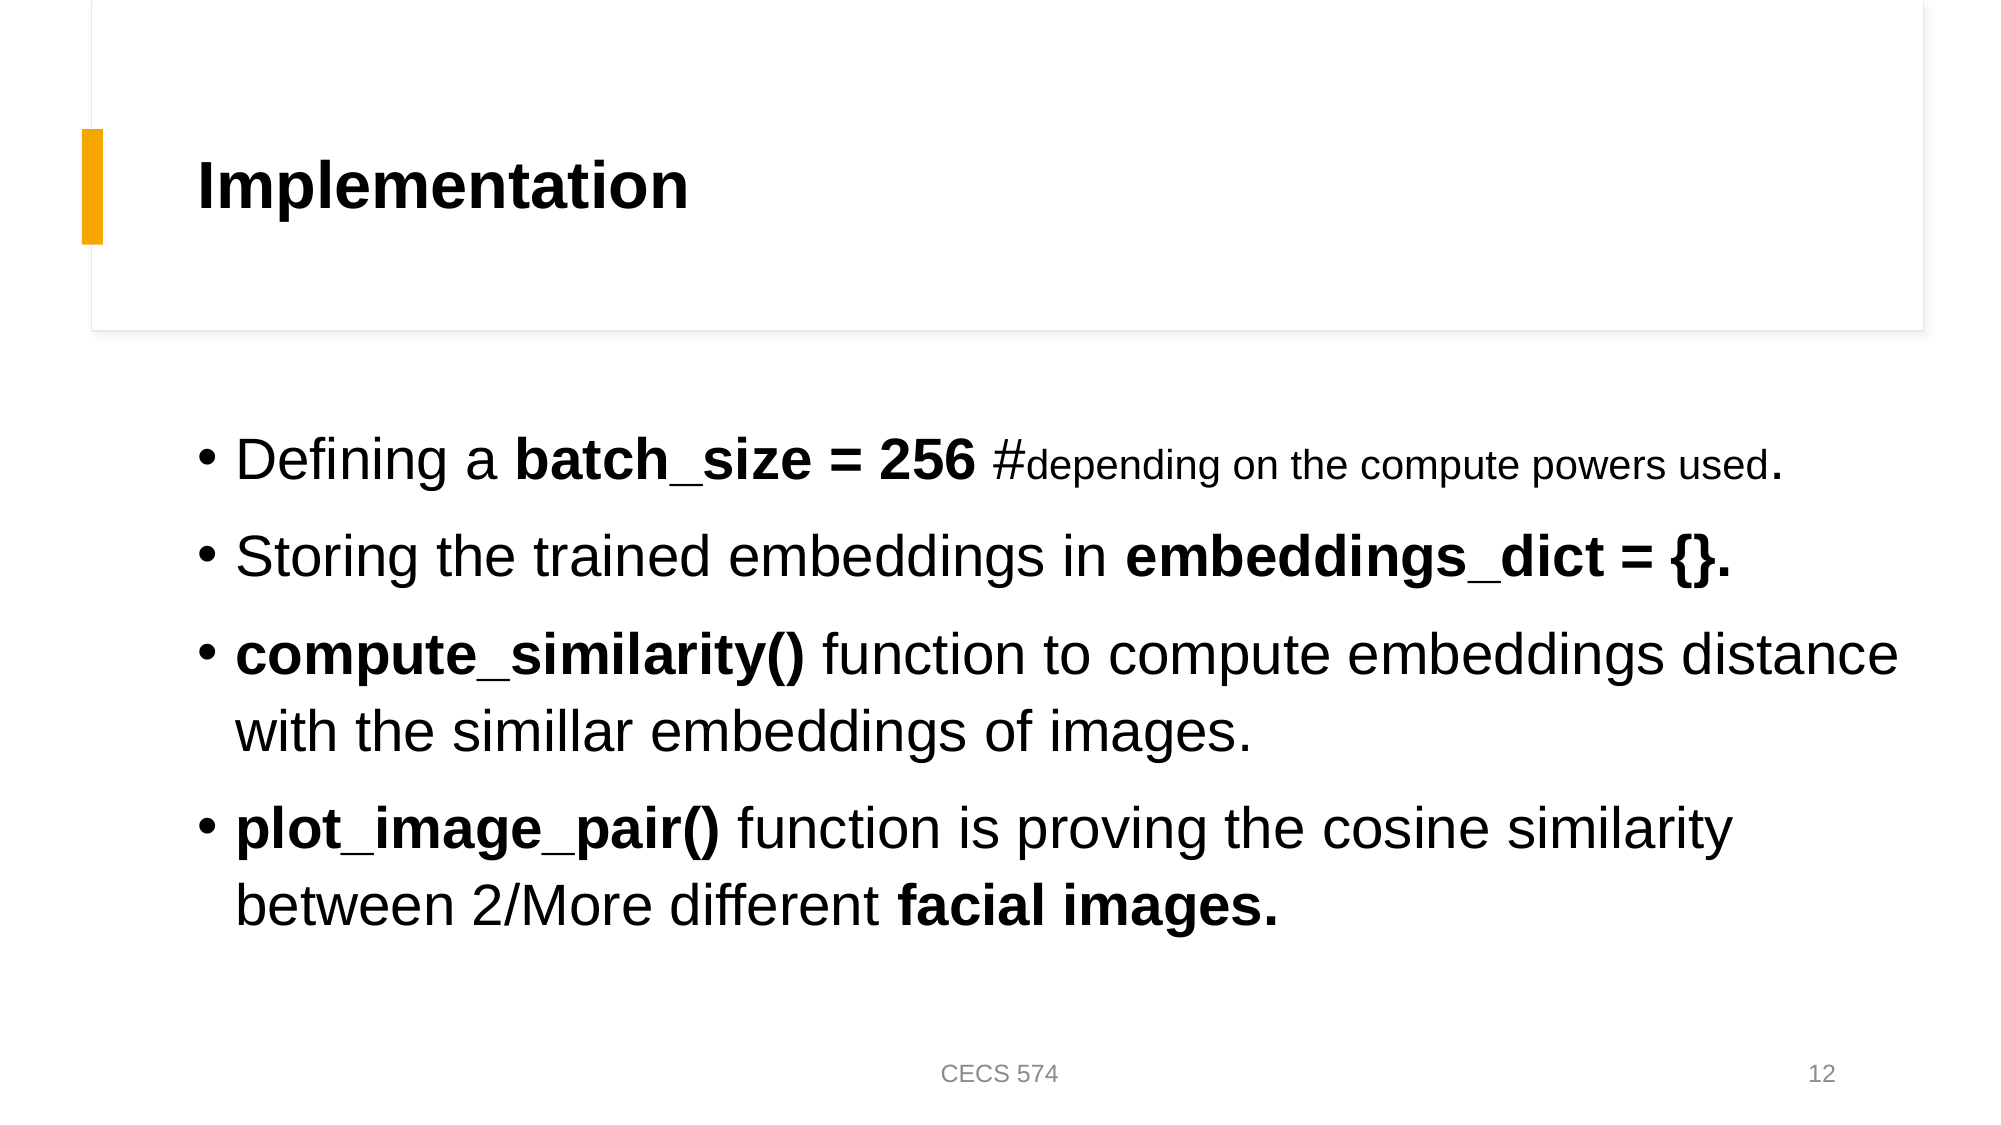

# Implementation
Defining a batch_size = 256 #depending on the compute powers used.
Storing the trained embeddings in embeddings_dict = {}.
compute_similarity() function to compute embeddings distance with the simillar embeddings of images.
plot_image_pair() function is proving the cosine similarity between 2/More different facial images.

CECS 574
12